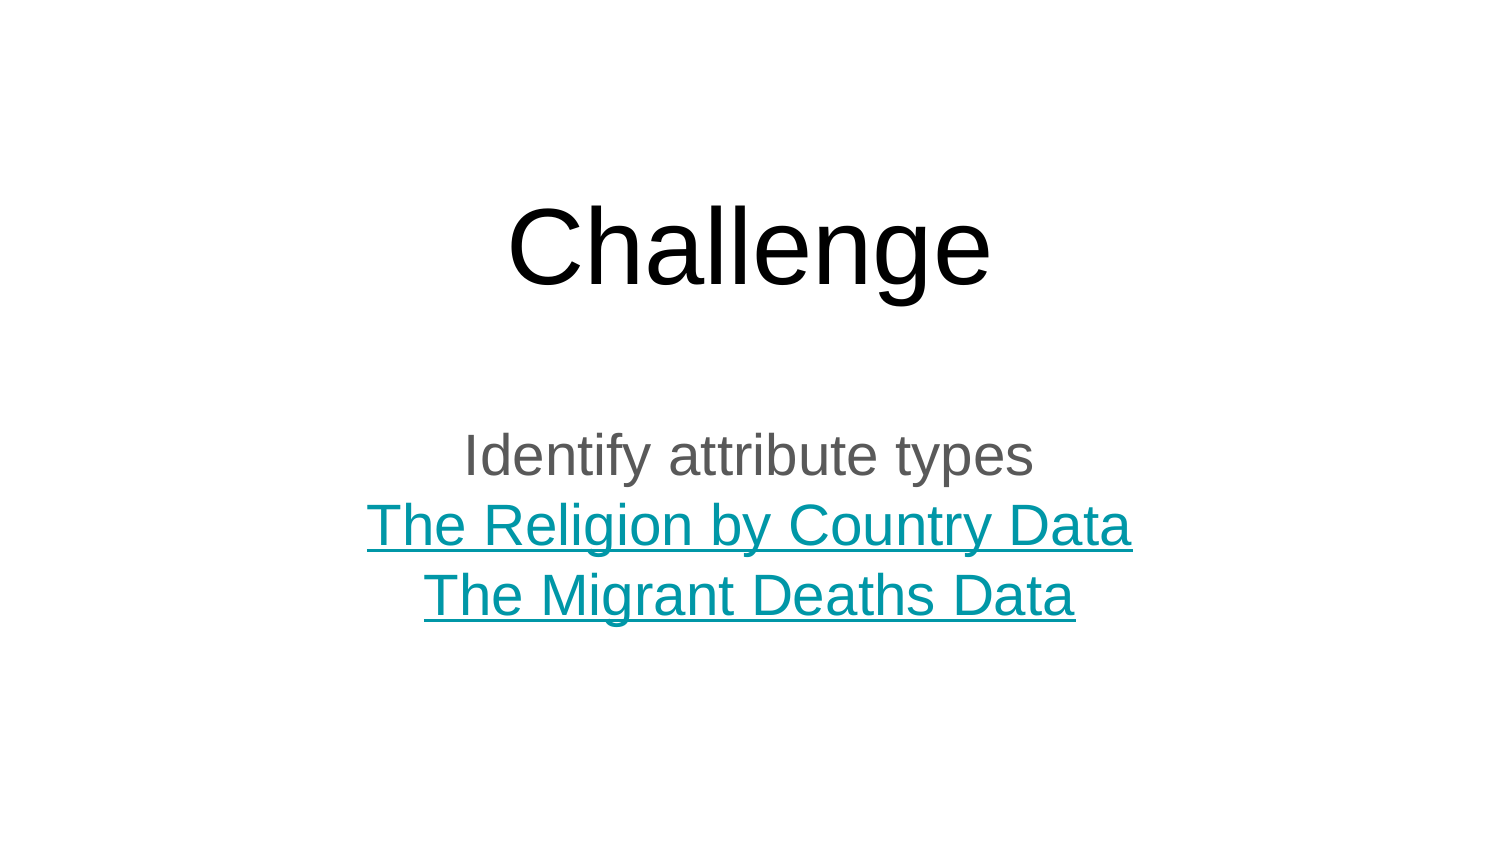

# Challenge
Identify attribute types
The Religion by Country Data
The Migrant Deaths Data